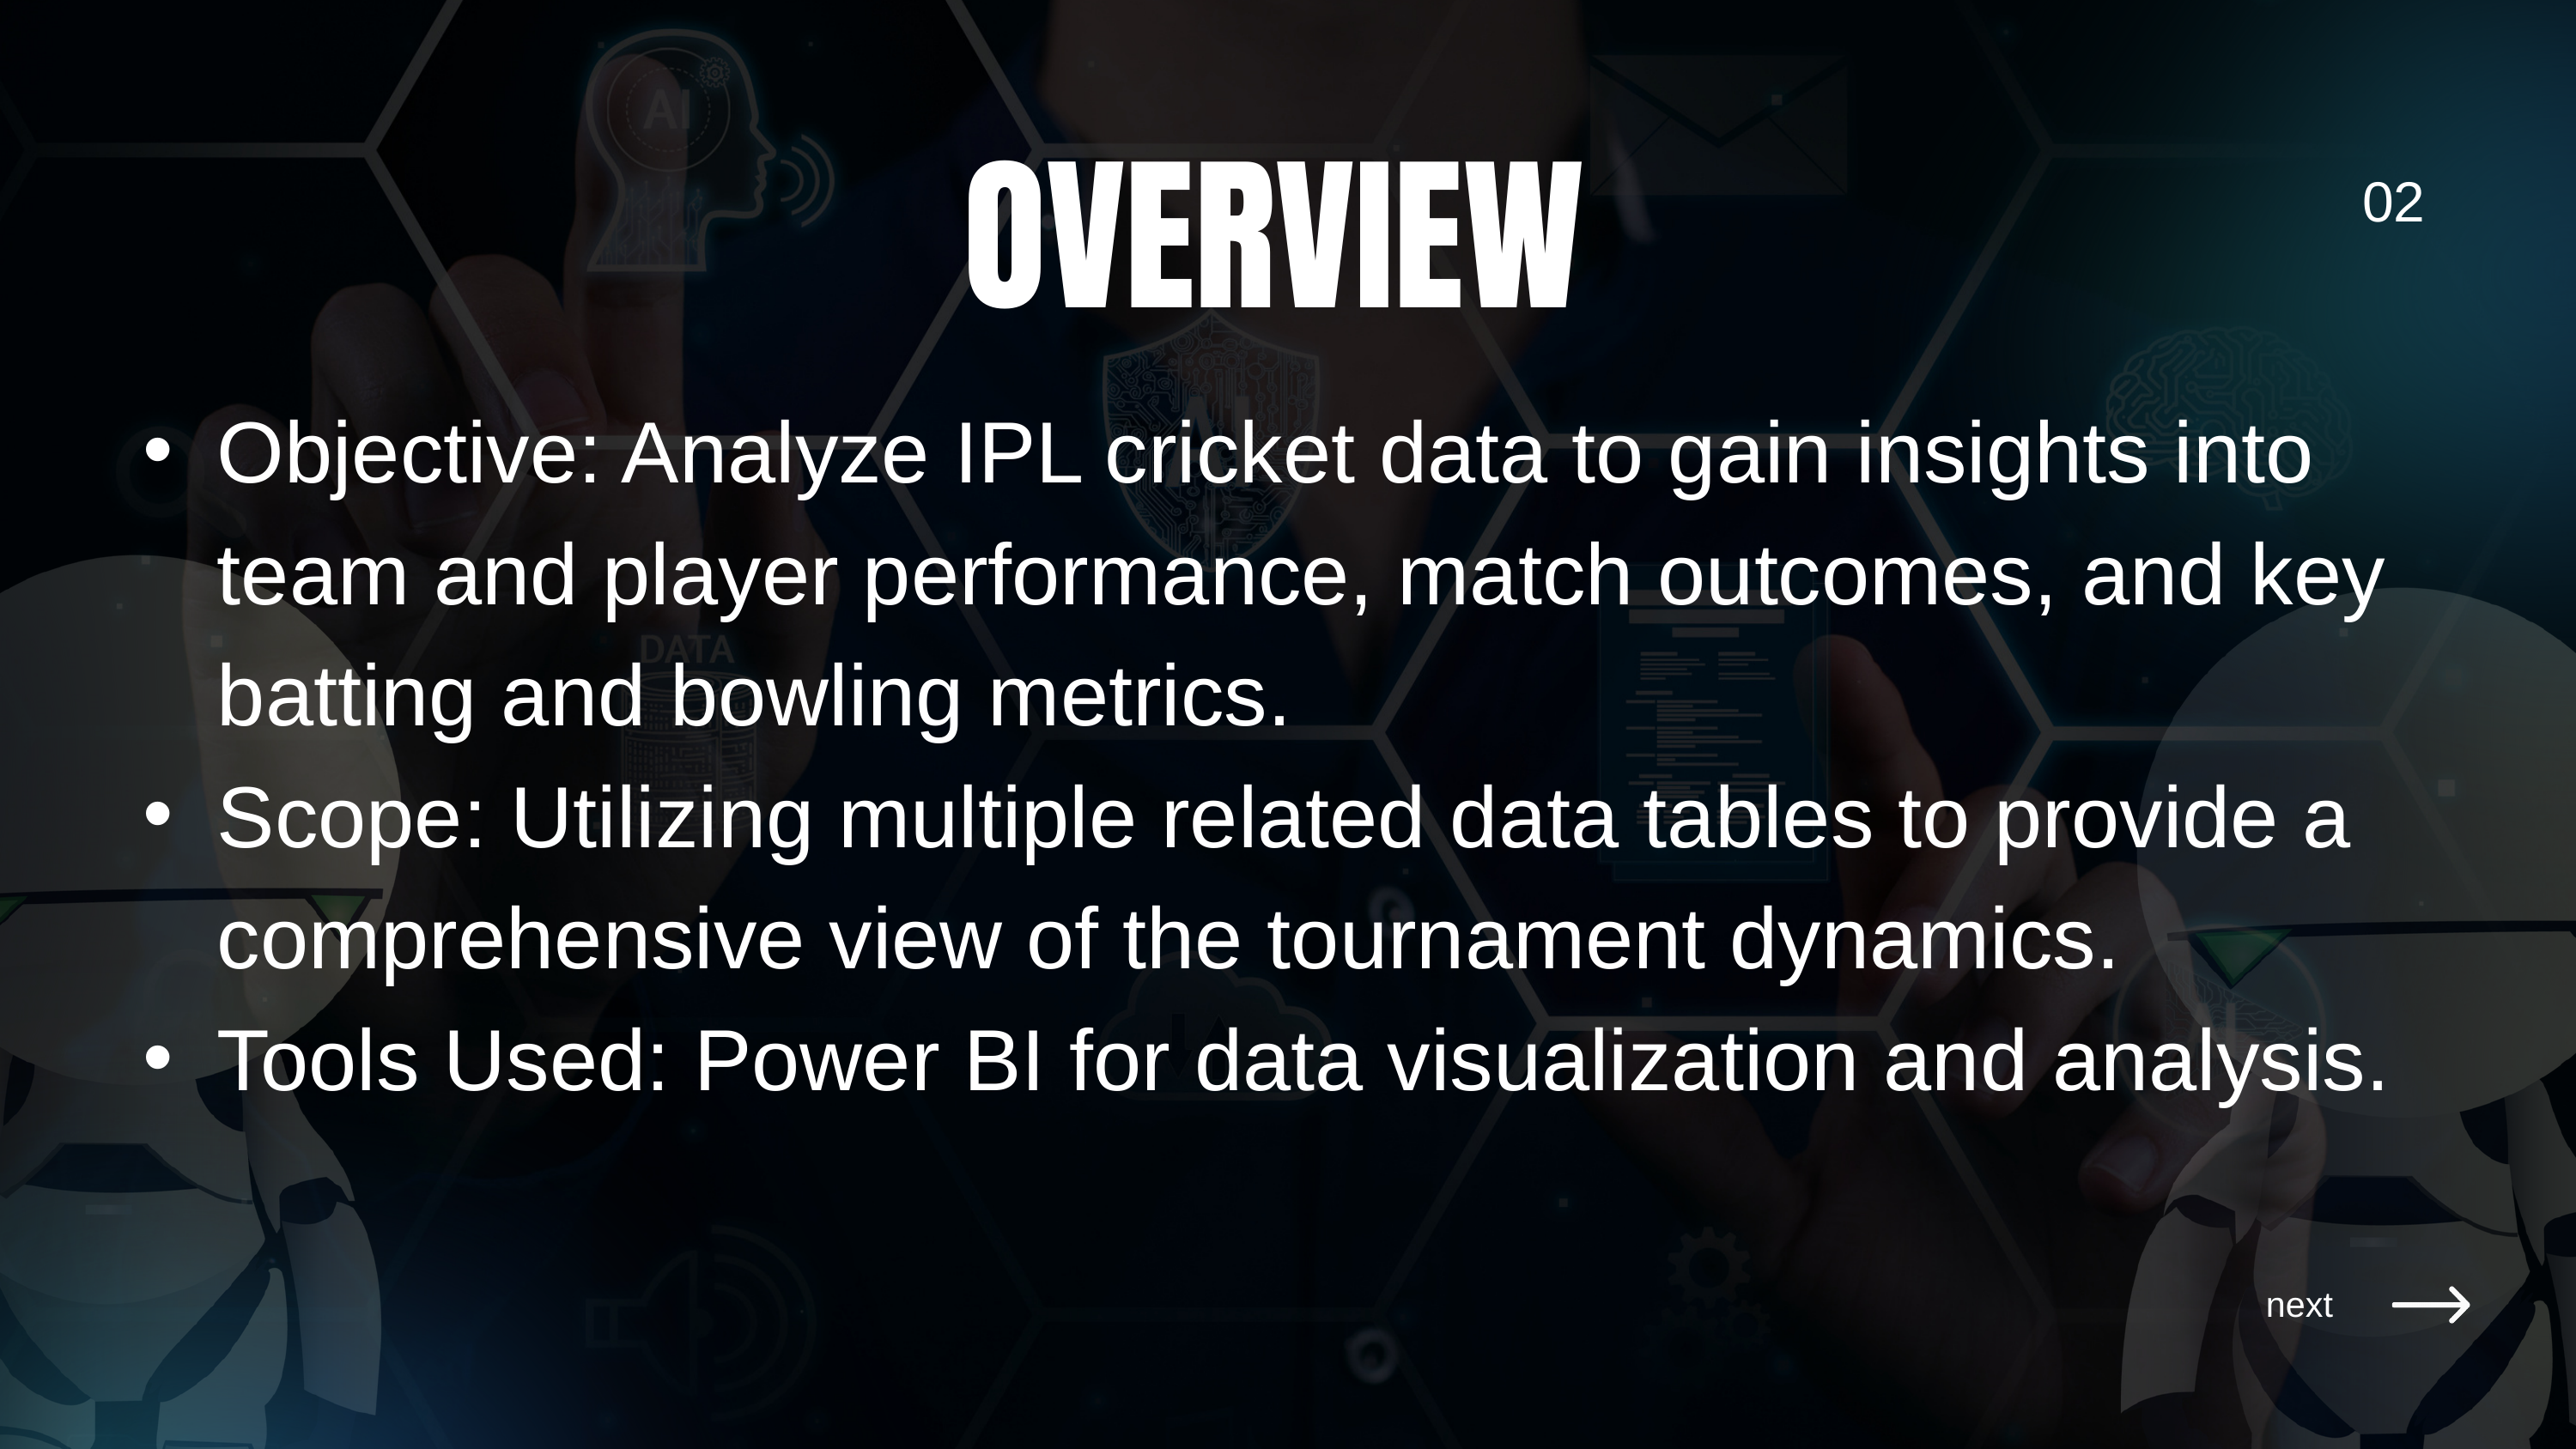

02
 OVERVIEW
Objective: Analyze IPL cricket data to gain insights into team and player performance, match outcomes, and key batting and bowling metrics.
Scope: Utilizing multiple related data tables to provide a comprehensive view of the tournament dynamics.
Tools Used: Power BI for data visualization and analysis.

next